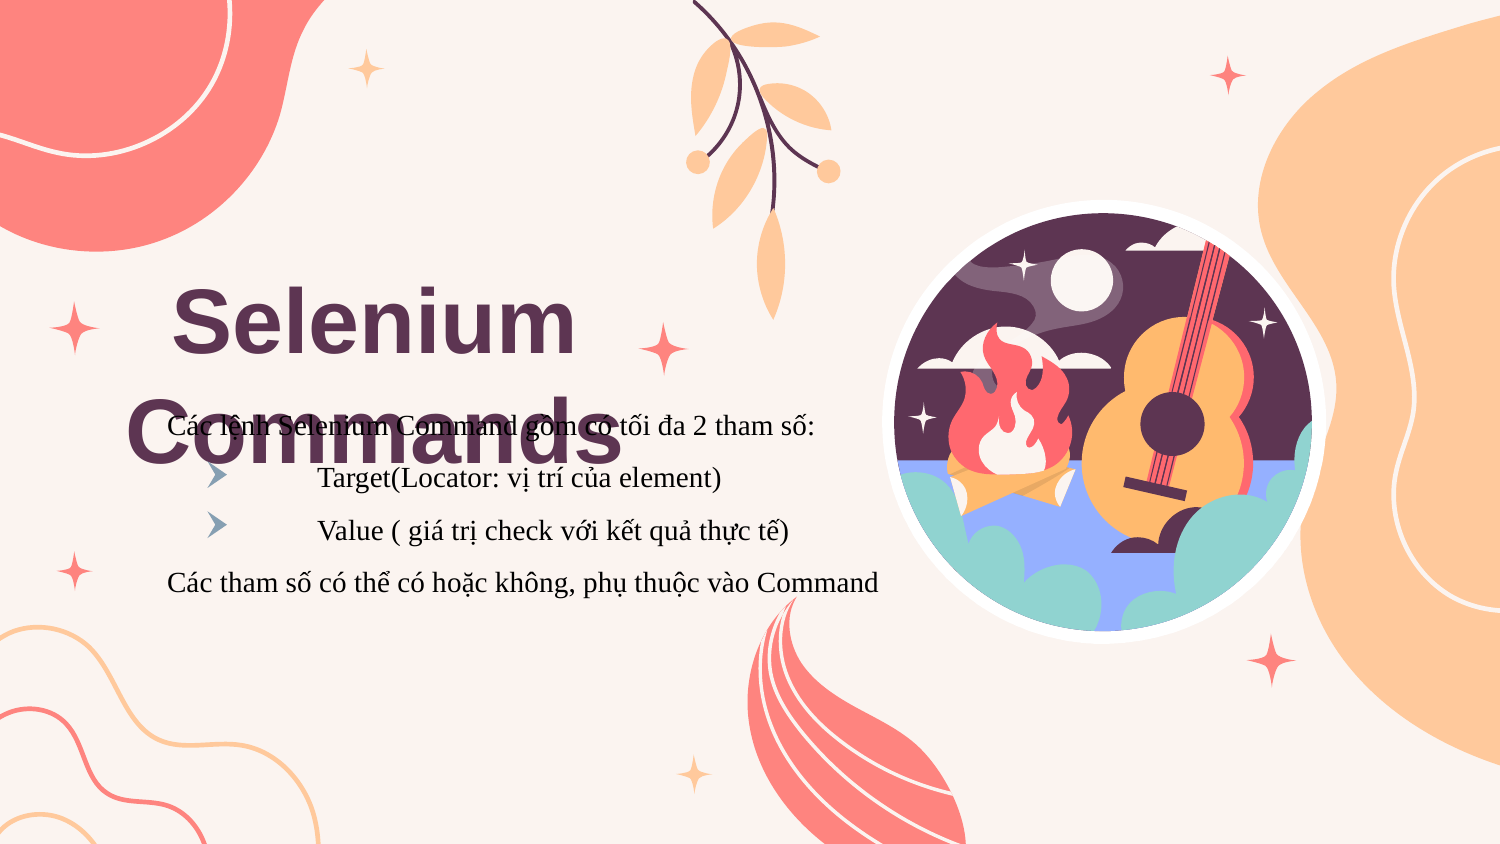

# Selenium Commands
Các lệnh Selenium Command gồm có tối đa 2 tham số:
	Target(Locator: vị trí của element)
	Value ( giá trị check với kết quả thực tế)
Các tham số có thể có hoặc không, phụ thuộc vào Command